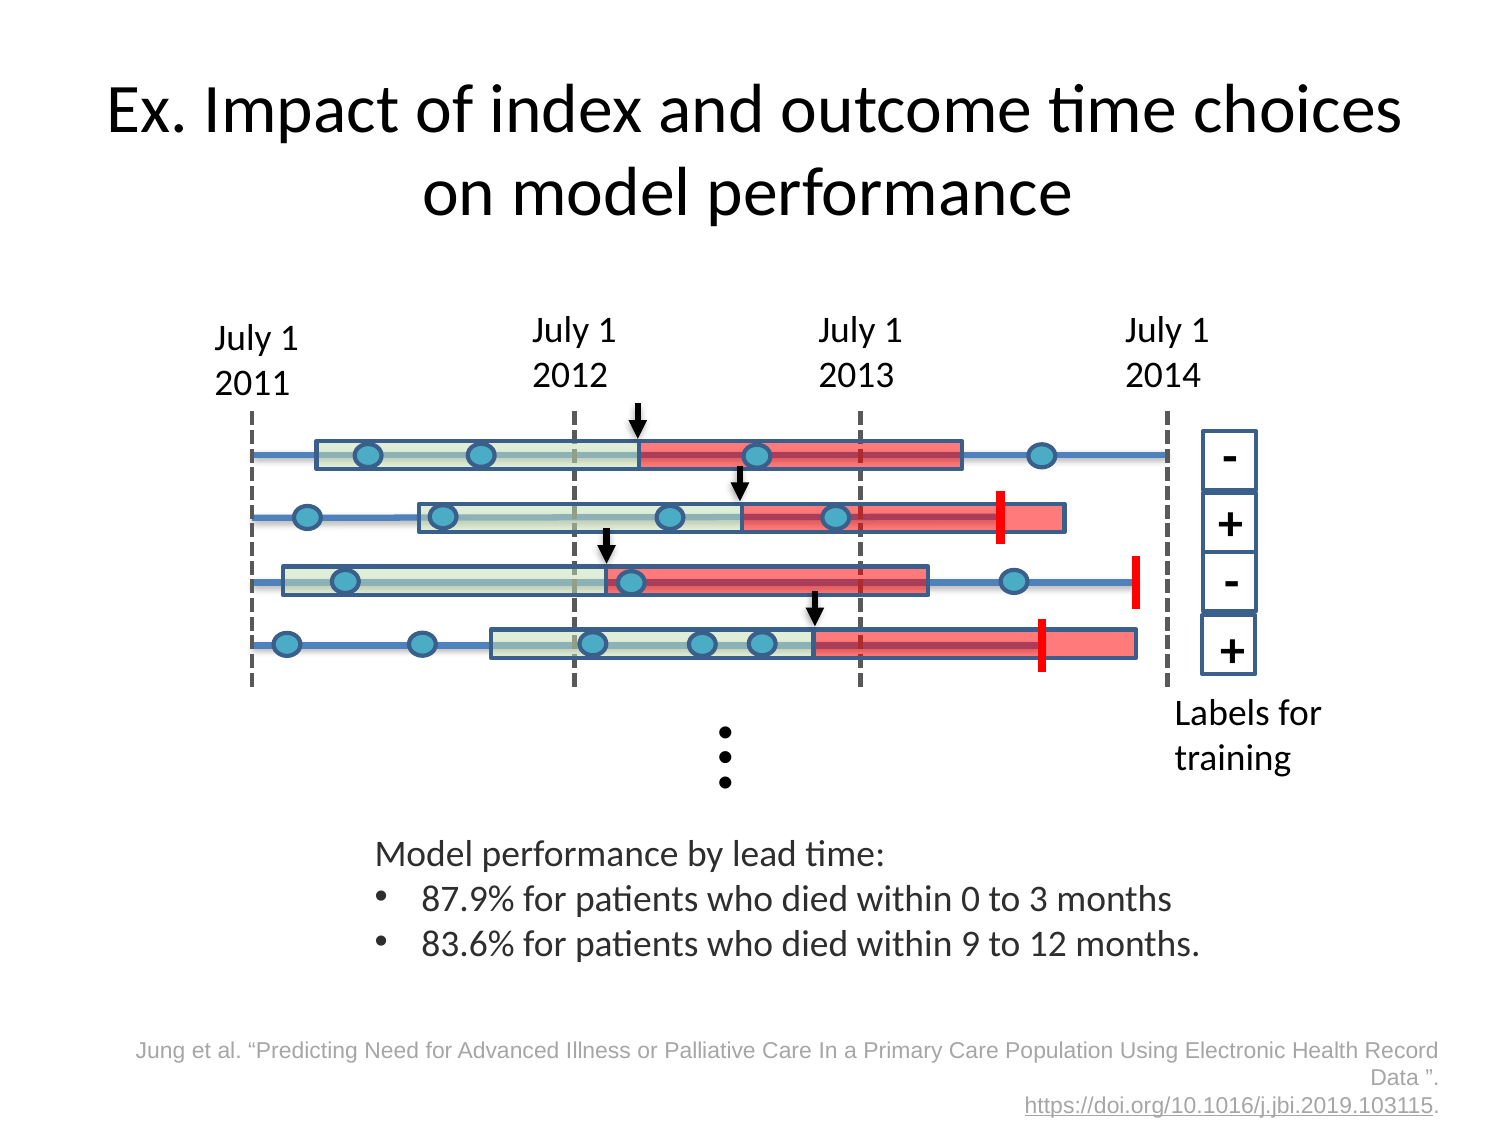

# Ex. Impact of index and outcome time choices on model performance
July 1
2012
July 1
2014
July 1
2013
July 1
2011
-

+

-

+

Labels for training
…
Model performance by lead time:
87.9% for patients who died within 0 to 3 months
83.6% for patients who died within 9 to 12 months.
Jung et al. “Predicting Need for Advanced Illness or Palliative Care In a Primary Care Population Using Electronic Health Record Data ”.
https://doi.org/10.1016/j.jbi.2019.103115.